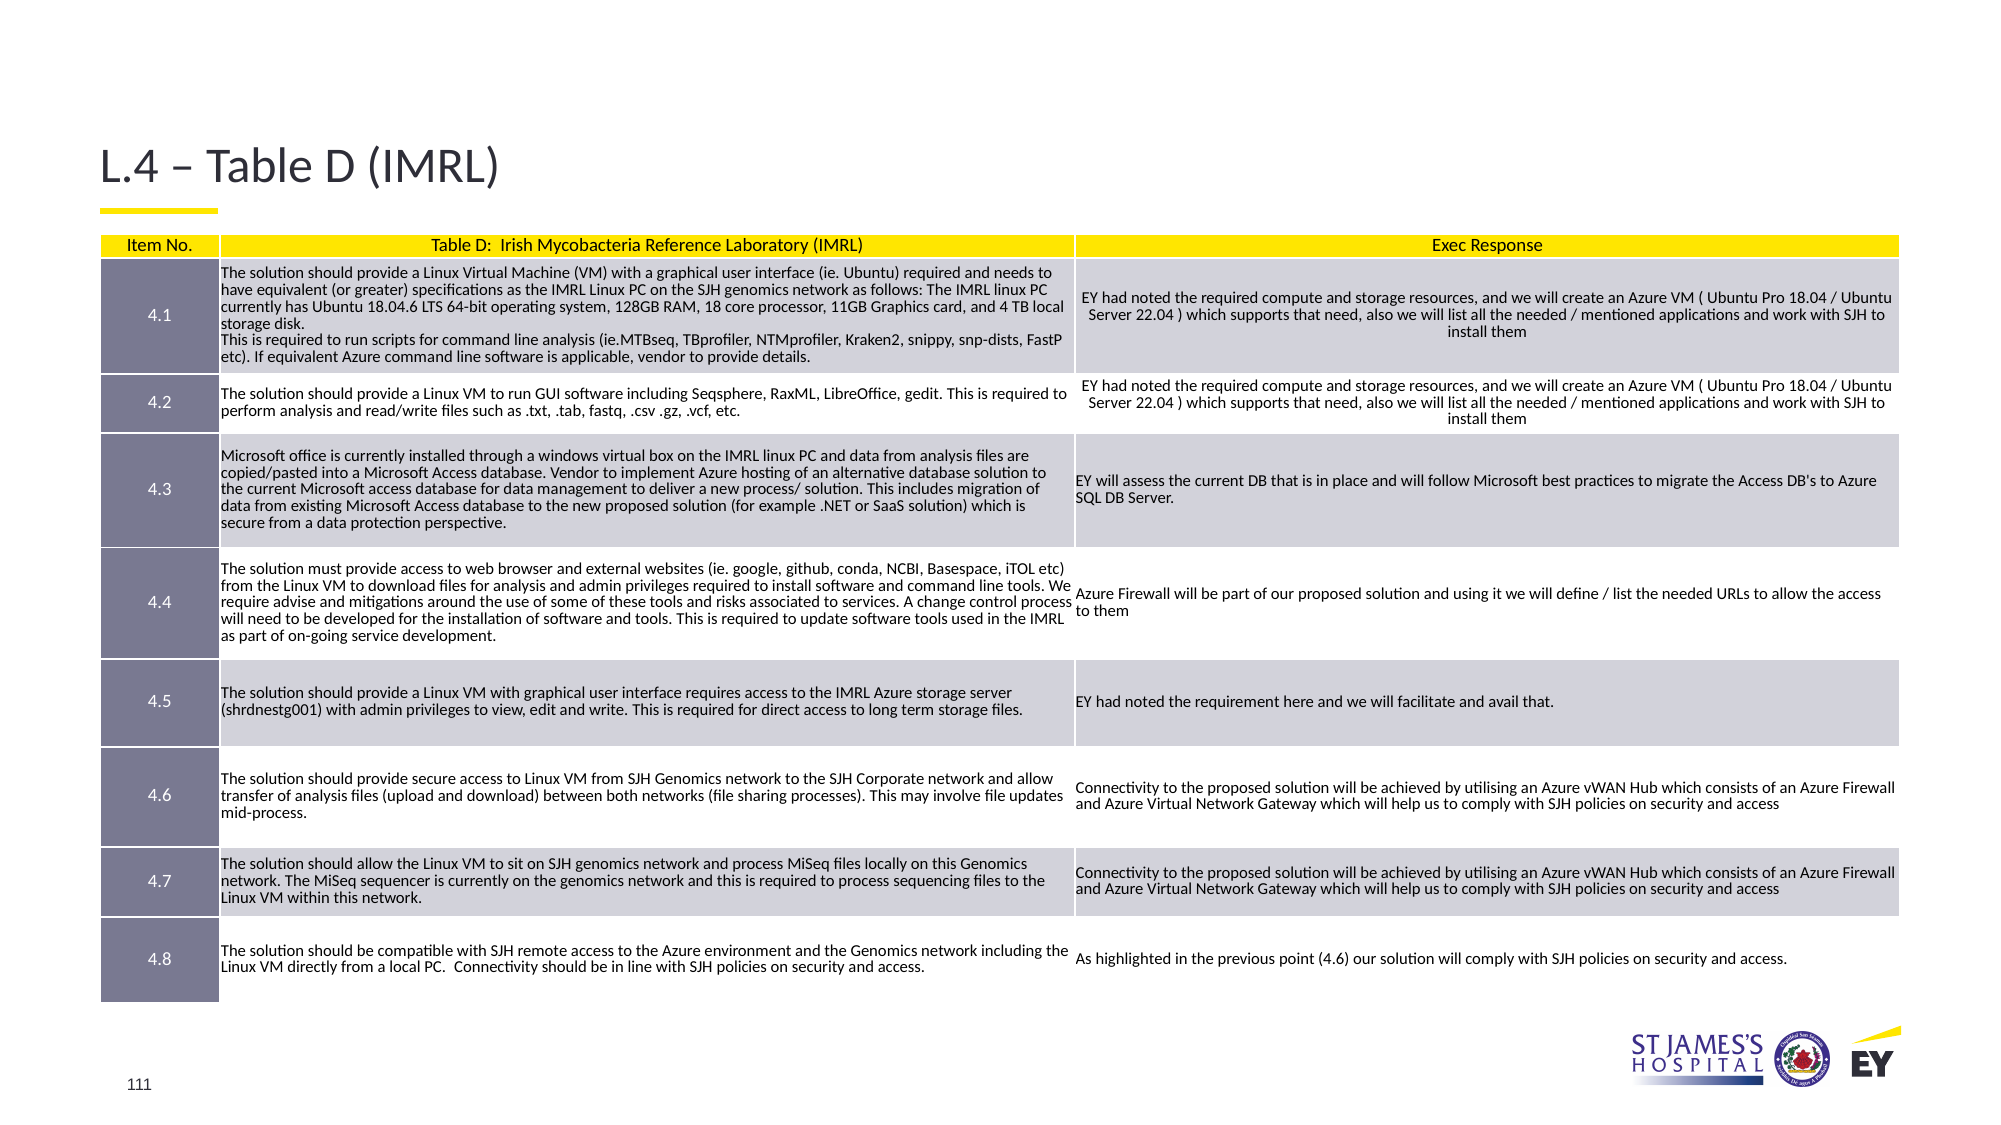

L.4 – Table D (IMRL)
| Item No. | Table D:  Irish Mycobacteria Reference Laboratory (IMRL) | Exec Response |
| --- | --- | --- |
| 4.1 | The solution should provide a Linux Virtual Machine (VM) with a graphical user interface (ie. Ubuntu) required and needs to have equivalent (or greater) specifications as the IMRL Linux PC on the SJH genomics network as follows: The IMRL linux PC currently has Ubuntu 18.04.6 LTS 64-bit operating system, 128GB RAM, 18 core processor, 11GB Graphics card, and 4 TB local storage disk. This is required to run scripts for command line analysis (ie.MTBseq, TBprofiler, NTMprofiler, Kraken2, snippy, snp-dists, FastP etc). If equivalent Azure command line software is applicable, vendor to provide details. | EY had noted the required compute and storage resources, and we will create an Azure VM ( Ubuntu Pro 18.04 / Ubuntu Server 22.04 ) which supports that need, also we will list all the needed / mentioned applications and work with SJH to install them |
| 4.2 | The solution should provide a Linux VM to run GUI software including Seqsphere, RaxML, LibreOffice, gedit. This is required to perform analysis and read/write files such as .txt, .tab, fastq, .csv .gz, .vcf, etc. | EY had noted the required compute and storage resources, and we will create an Azure VM ( Ubuntu Pro 18.04 / Ubuntu Server 22.04 ) which supports that need, also we will list all the needed / mentioned applications and work with SJH to install them |
| 4.3 | Microsoft office is currently installed through a windows virtual box on the IMRL linux PC and data from analysis files are copied/pasted into a Microsoft Access database. Vendor to implement Azure hosting of an alternative database solution to the current Microsoft access database for data management to deliver a new process/ solution. This includes migration of data from existing Microsoft Access database to the new proposed solution (for example .NET or SaaS solution) which is secure from a data protection perspective. | EY will assess the current DB that is in place and will follow Microsoft best practices to migrate the Access DB's to Azure SQL DB Server. |
| 4.4 | The solution must provide access to web browser and external websites (ie. google, github, conda, NCBI, Basespace, iTOL etc) from the Linux VM to download files for analysis and admin privileges required to install software and command line tools. We require advise and mitigations around the use of some of these tools and risks associated to services. A change control process will need to be developed for the installation of software and tools. This is required to update software tools used in the IMRL as part of on-going service development. | Azure Firewall will be part of our proposed solution and using it we will define / list the needed URLs to allow the access to them |
| 4.5 | The solution should provide a Linux VM with graphical user interface requires access to the IMRL Azure storage server (shrdnestg001) with admin privileges to view, edit and write. This is required for direct access to long term storage files. | EY had noted the requirement here and we will facilitate and avail that. |
| 4.6 | The solution should provide secure access to Linux VM from SJH Genomics network to the SJH Corporate network and allow transfer of analysis files (upload and download) between both networks (file sharing processes). This may involve file updates mid-process. | Connectivity to the proposed solution will be achieved by utilising an Azure vWAN Hub which consists of an Azure Firewall and Azure Virtual Network Gateway which will help us to comply with SJH policies on security and access |
| 4.7 | The solution should allow the Linux VM to sit on SJH genomics network and process MiSeq files locally on this Genomics network. The MiSeq sequencer is currently on the genomics network and this is required to process sequencing files to the Linux VM within this network. | Connectivity to the proposed solution will be achieved by utilising an Azure vWAN Hub which consists of an Azure Firewall and Azure Virtual Network Gateway which will help us to comply with SJH policies on security and access |
| 4.8 | The solution should be compatible with SJH remote access to the Azure environment and the Genomics network including the Linux VM directly from a local PC.  Connectivity should be in line with SJH policies on security and access. | As highlighted in the previous point (4.6) our solution will comply with SJH policies on security and access. |